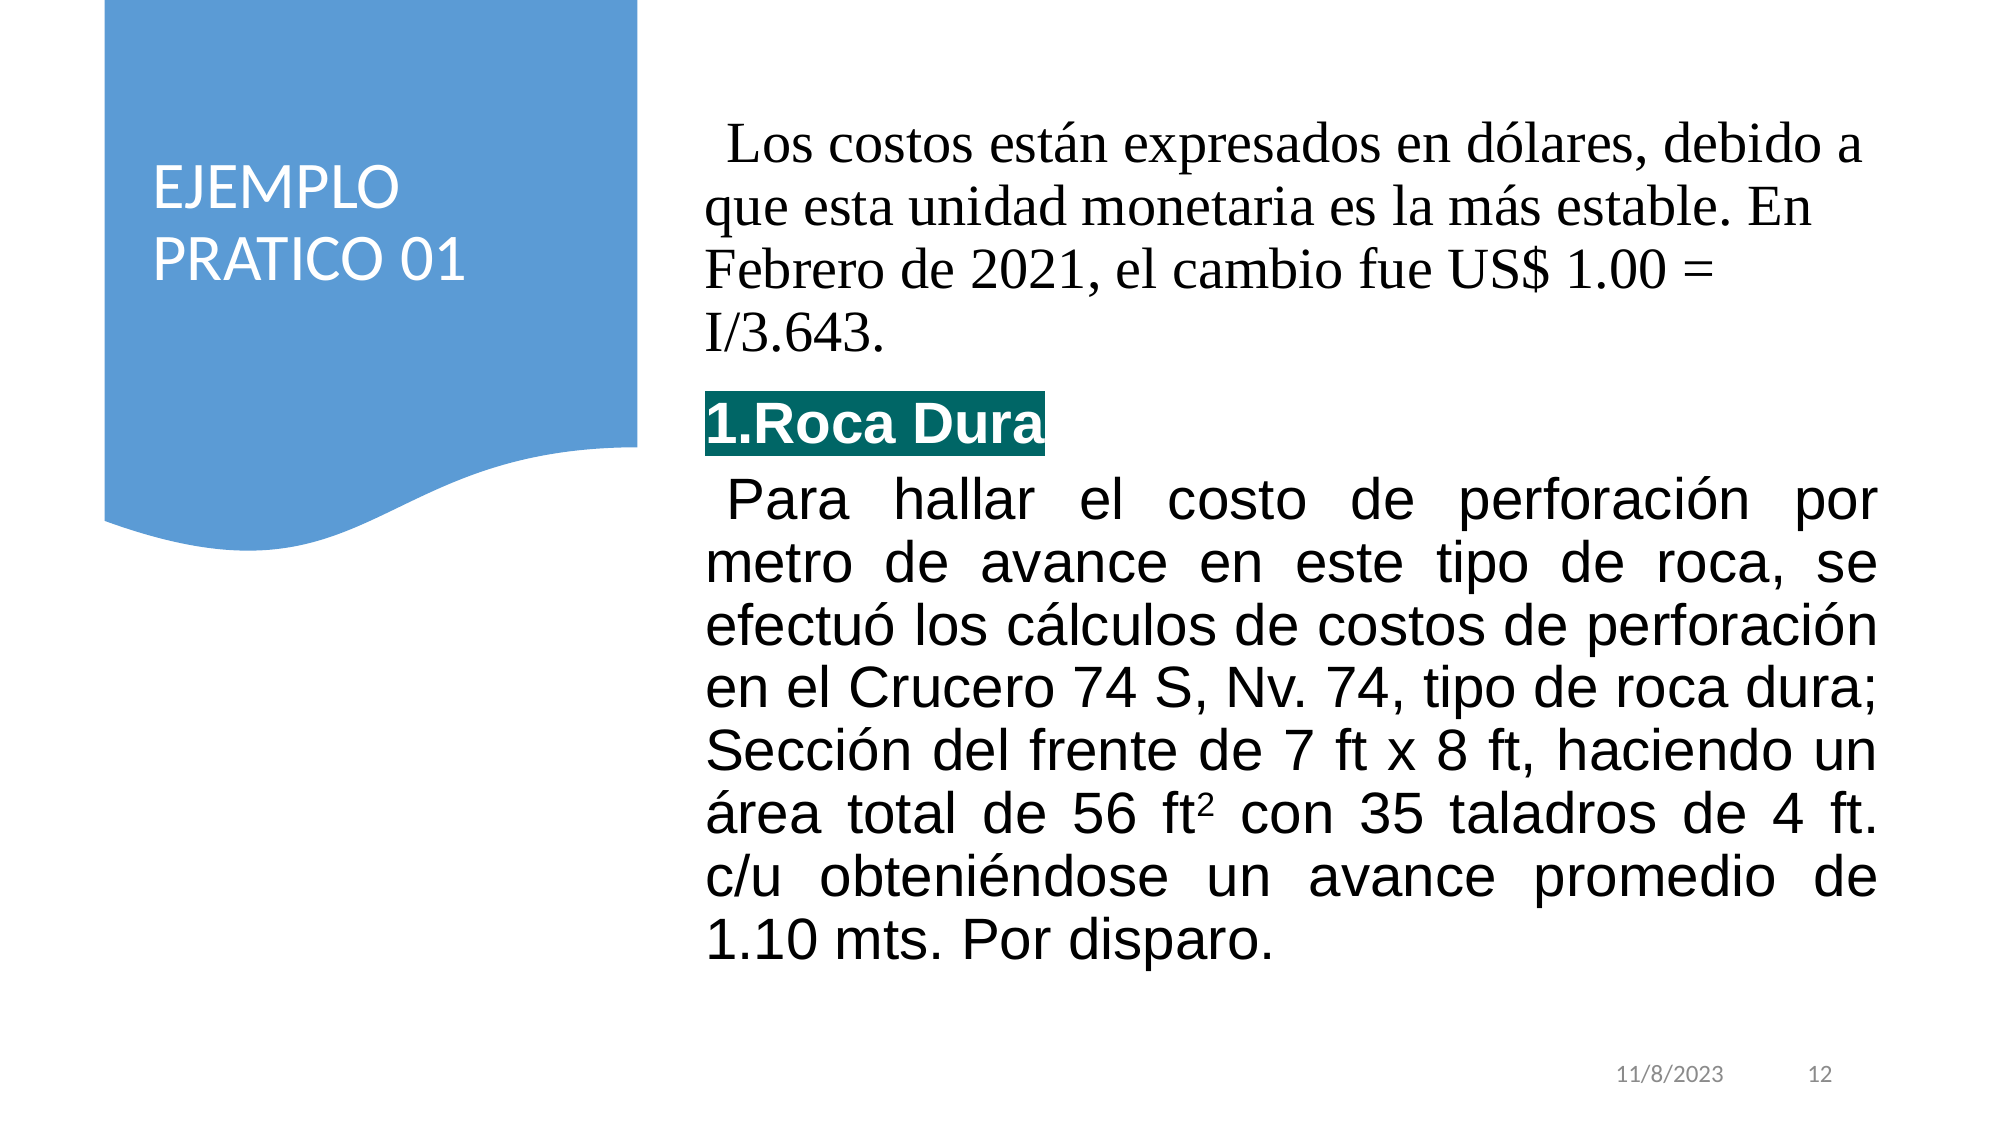

EJEMPLO PRATICO 01
Los costos están expresados en dólares, debido a que esta unidad monetaria es la más estable. En Febrero de 2021, el cambio fue US$ 1.00 = I/3.643.
1.Roca Dura
Para hallar el costo de perforación por metro de avance en este tipo de roca, se efectuó los cálculos de costos de perforación en el Crucero 74 S, Nv. 74, tipo de roca dura; Sección del frente de 7 ft x 8 ft, haciendo un área total de 56 ft2 con 35 taladros de 4 ft. c/u obteniéndose un avance promedio de 1.10 mts. Por disparo.
11/8/2023
12